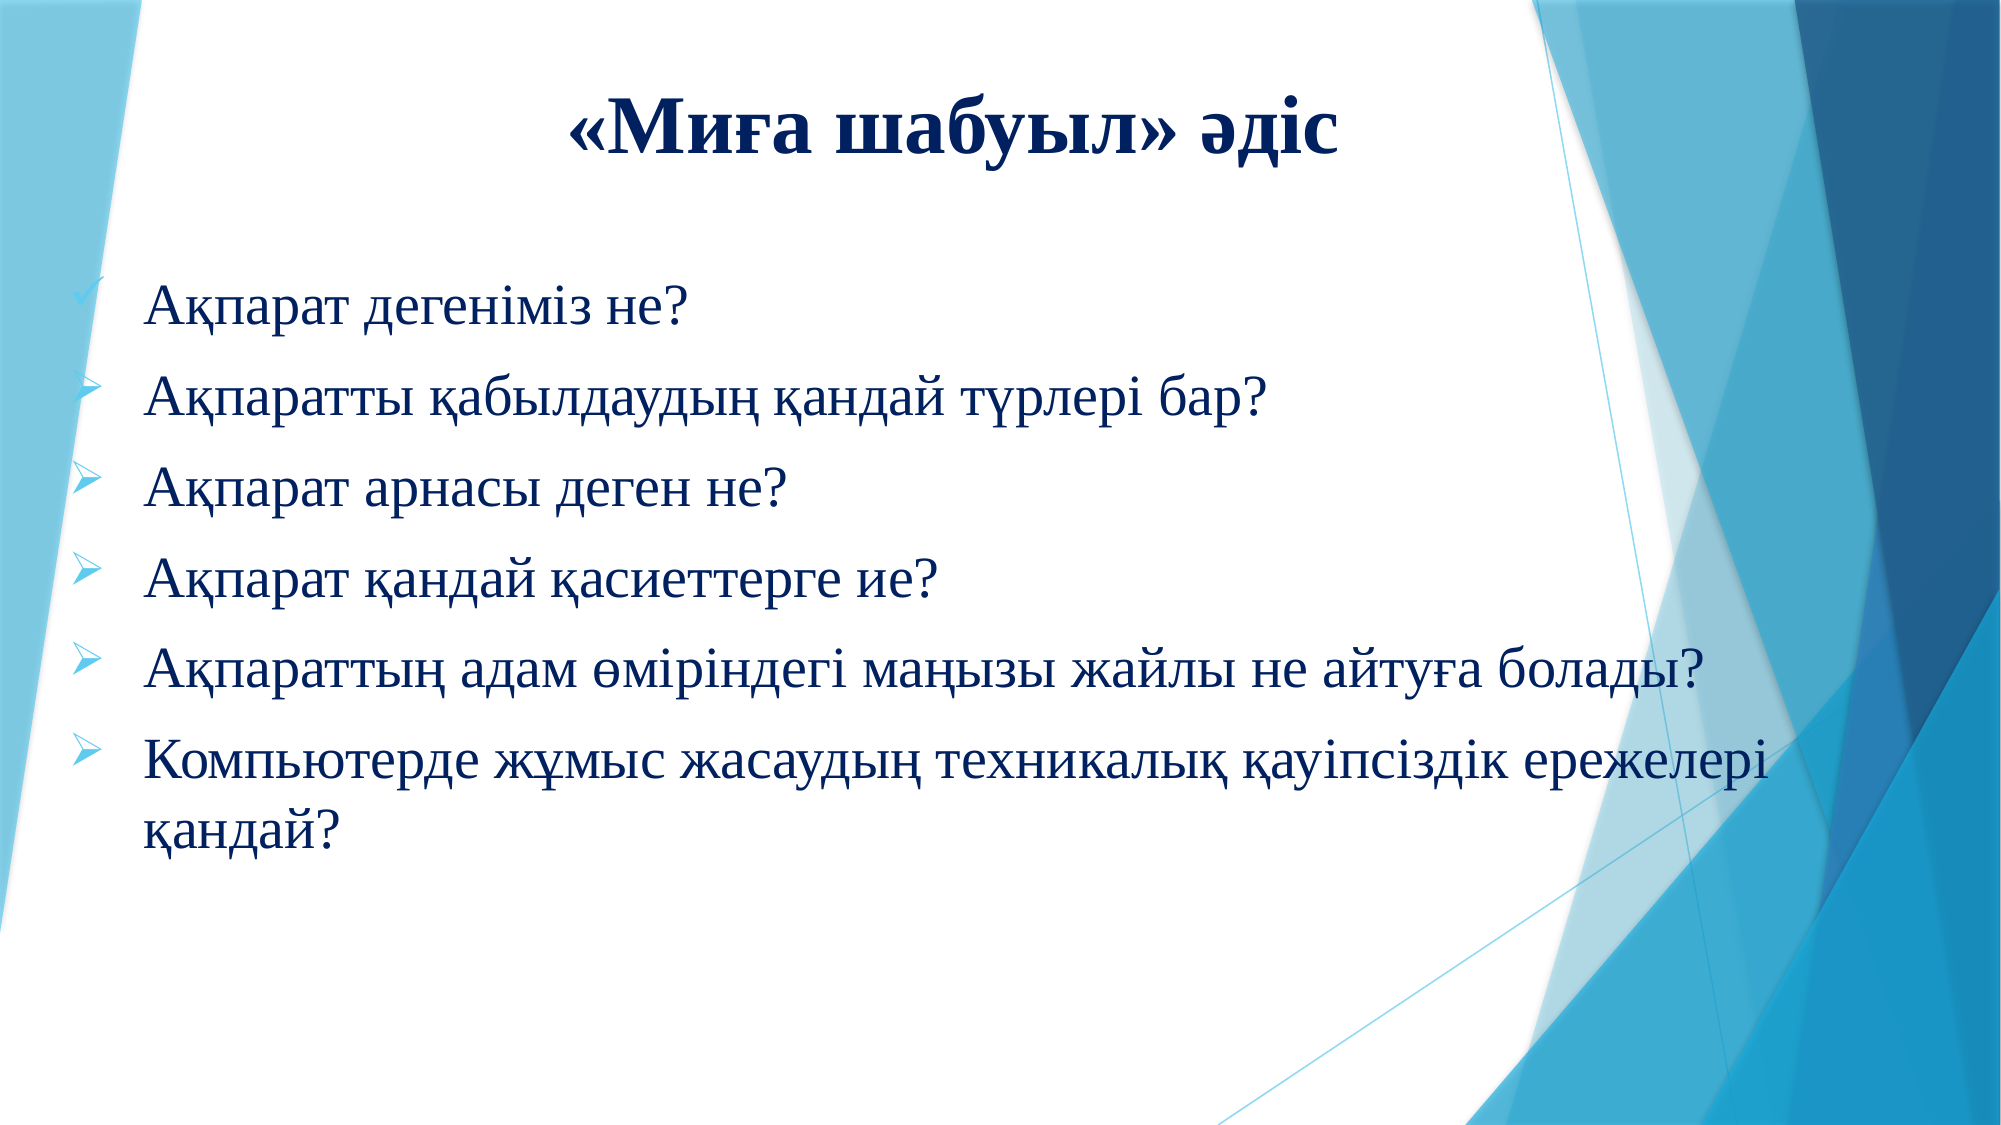

«Миға шабуыл» әдіс
Ақпарат дегеніміз не?
Ақпаратты қабылдаудың қандай түрлері бар?
Ақпарат арнасы деген не?
Ақпарат қандай қасиеттерге ие?
Ақпараттың адам өміріндегі маңызы жайлы не айтуға болады?
Компьютерде жұмыс жасаудың техникалық қауіпсіздік ережелері қандай?